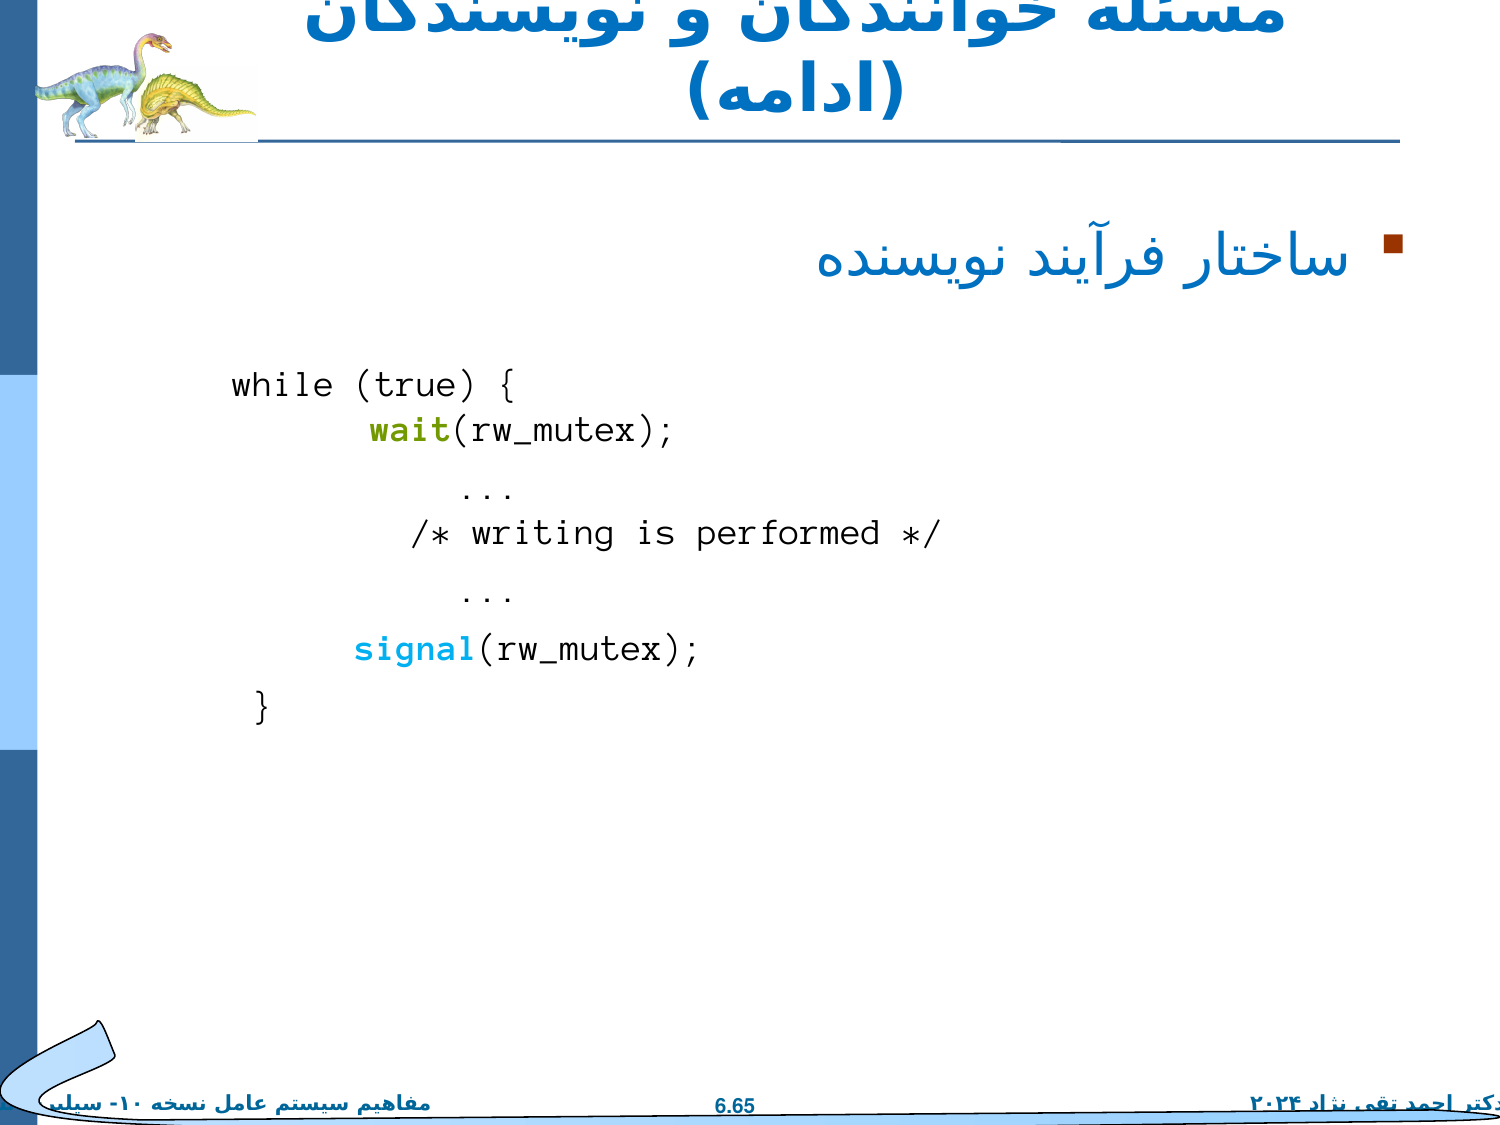

# مسئله خوانندگان و نویسندگان (ادامه)
ساختار فرآیند نویسنده

    while (true) {
        wait(rw_mutex);
               ...
          /* writing is performed */
               ...
          signal(rw_mutex);
     }